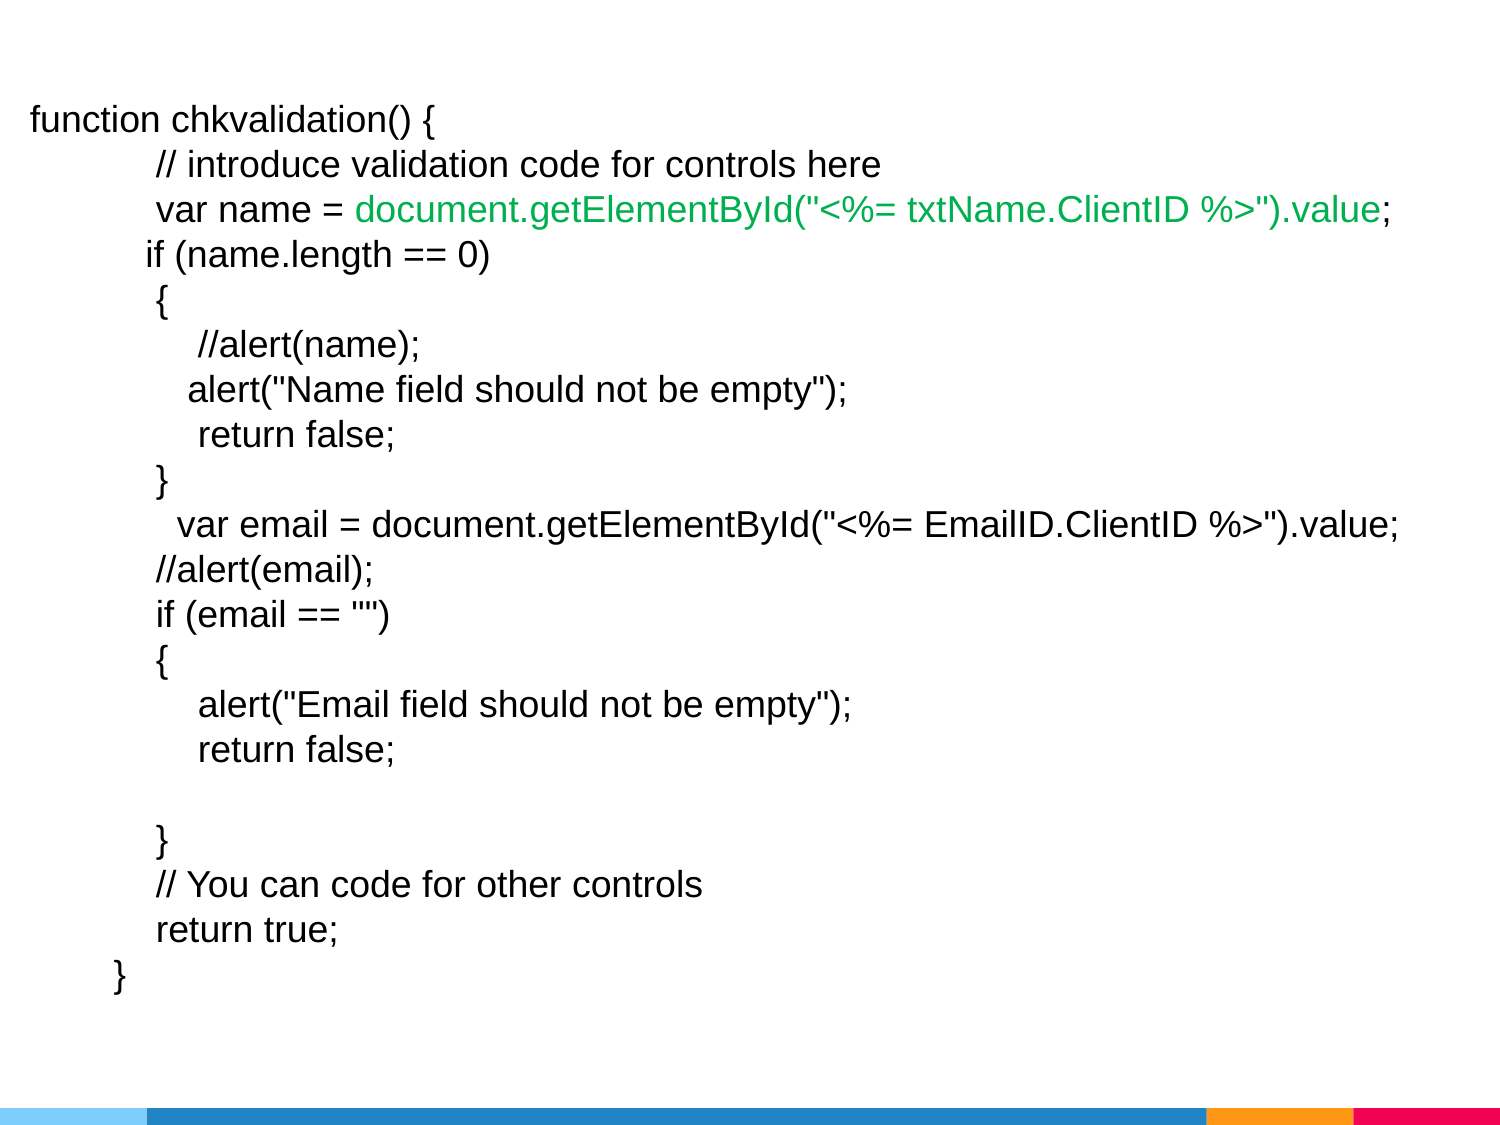

function chkvalidation() {
             // introduce validation code for controls here
             var name = document.getElementById("<%= txtName.ClientID %>").value;
            if (name.length == 0)
             {
                 //alert(name);
                alert("Name field should not be empty");
                 return false;
             }
               var email = document.getElementById("<%= EmailID.ClientID %>").value;
             //alert(email);
             if (email == "")
             {
                 alert("Email field should not be empty");
                 return false;

             }
             // You can code for other controls
             return true;
         }